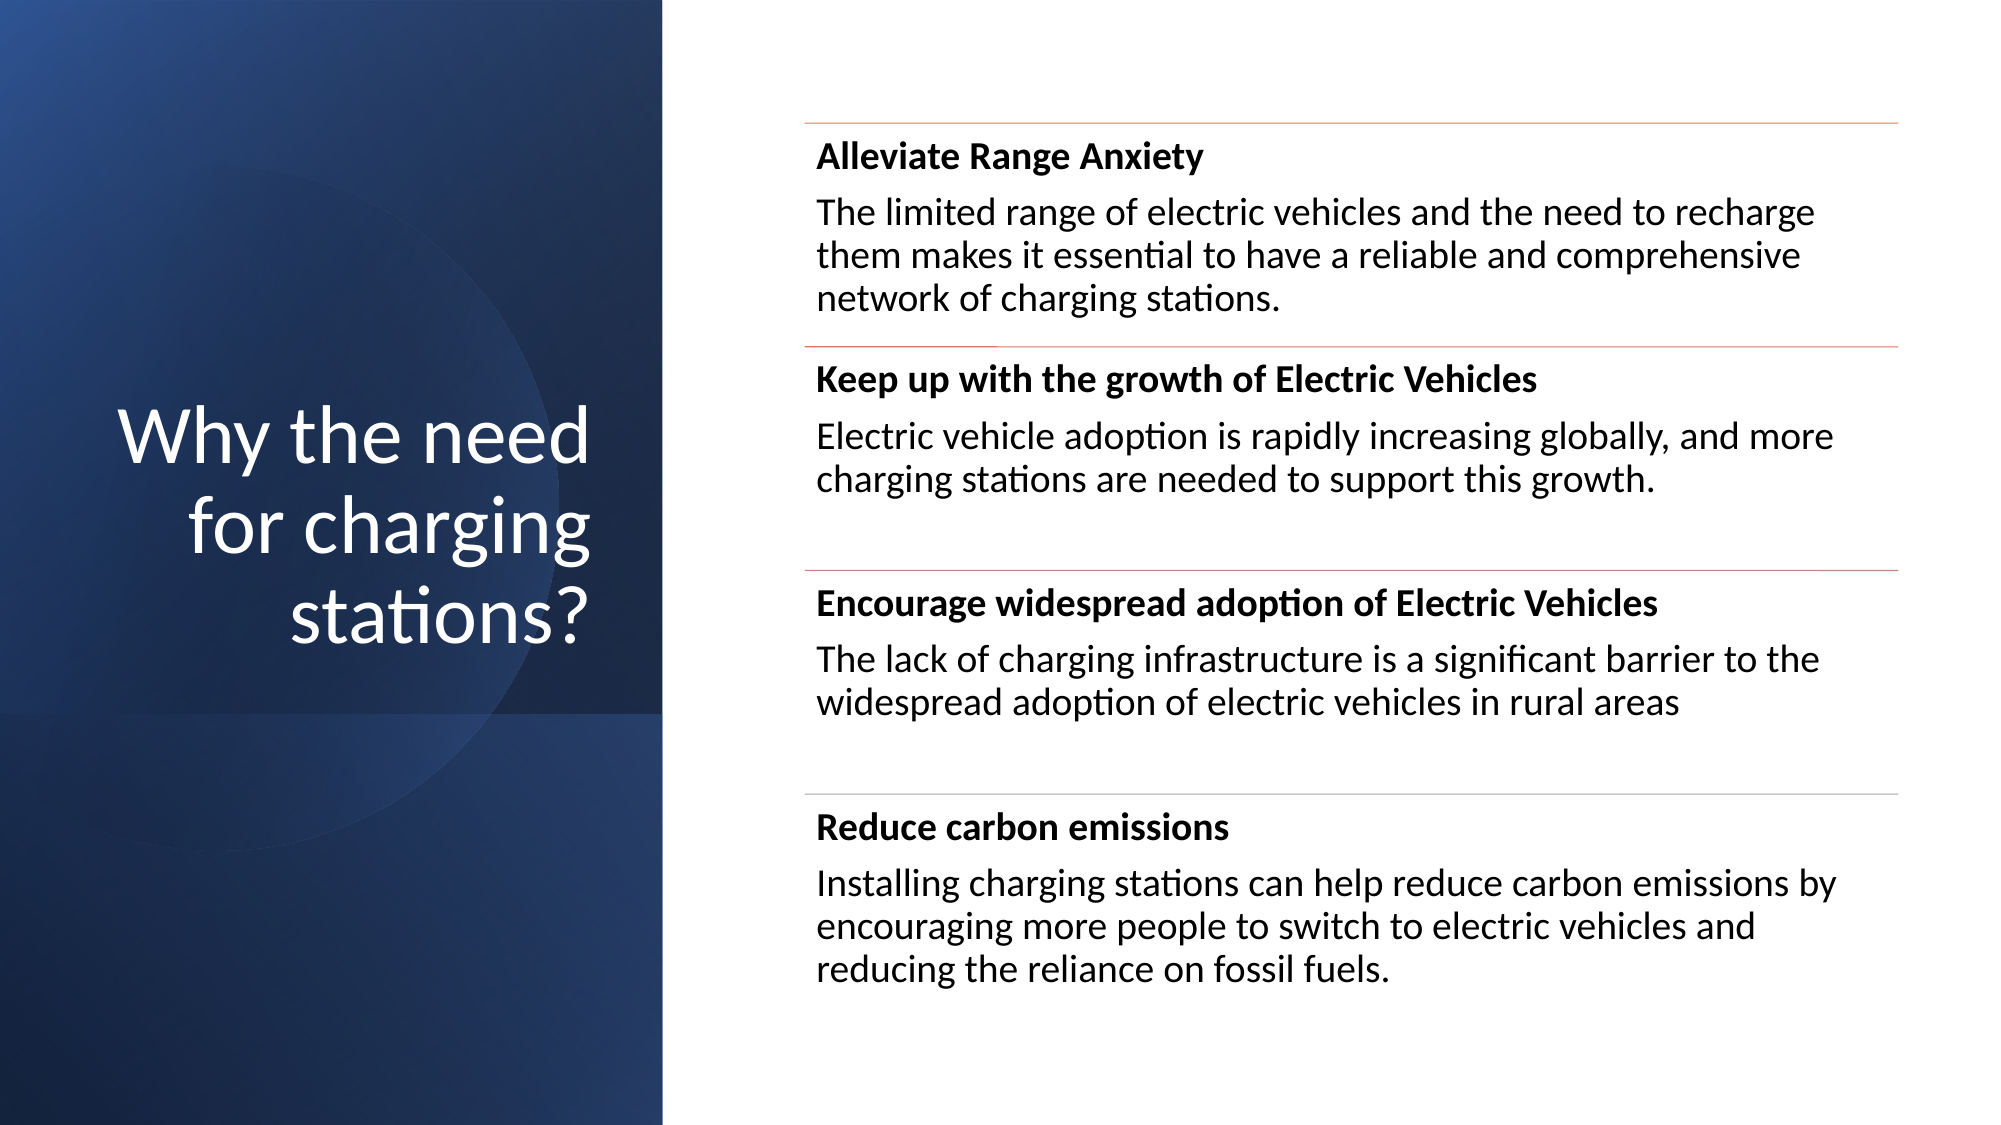

Alleviate Range Anxiety
The limited range of electric vehicles and the need to recharge them makes it essential to have a reliable and comprehensive network of charging stations.
Keep up with the growth of Electric Vehicles
Electric vehicle adoption is rapidly increasing globally, and more charging stations are needed to support this growth.
Encourage widespread adoption of Electric Vehicles
The lack of charging infrastructure is a significant barrier to the widespread adoption of electric vehicles in rural areas
Reduce carbon emissions
Installing charging stations can help reduce carbon emissions by encouraging more people to switch to electric vehicles and reducing the reliance on fossil fuels.

# Why the need for charging stations?